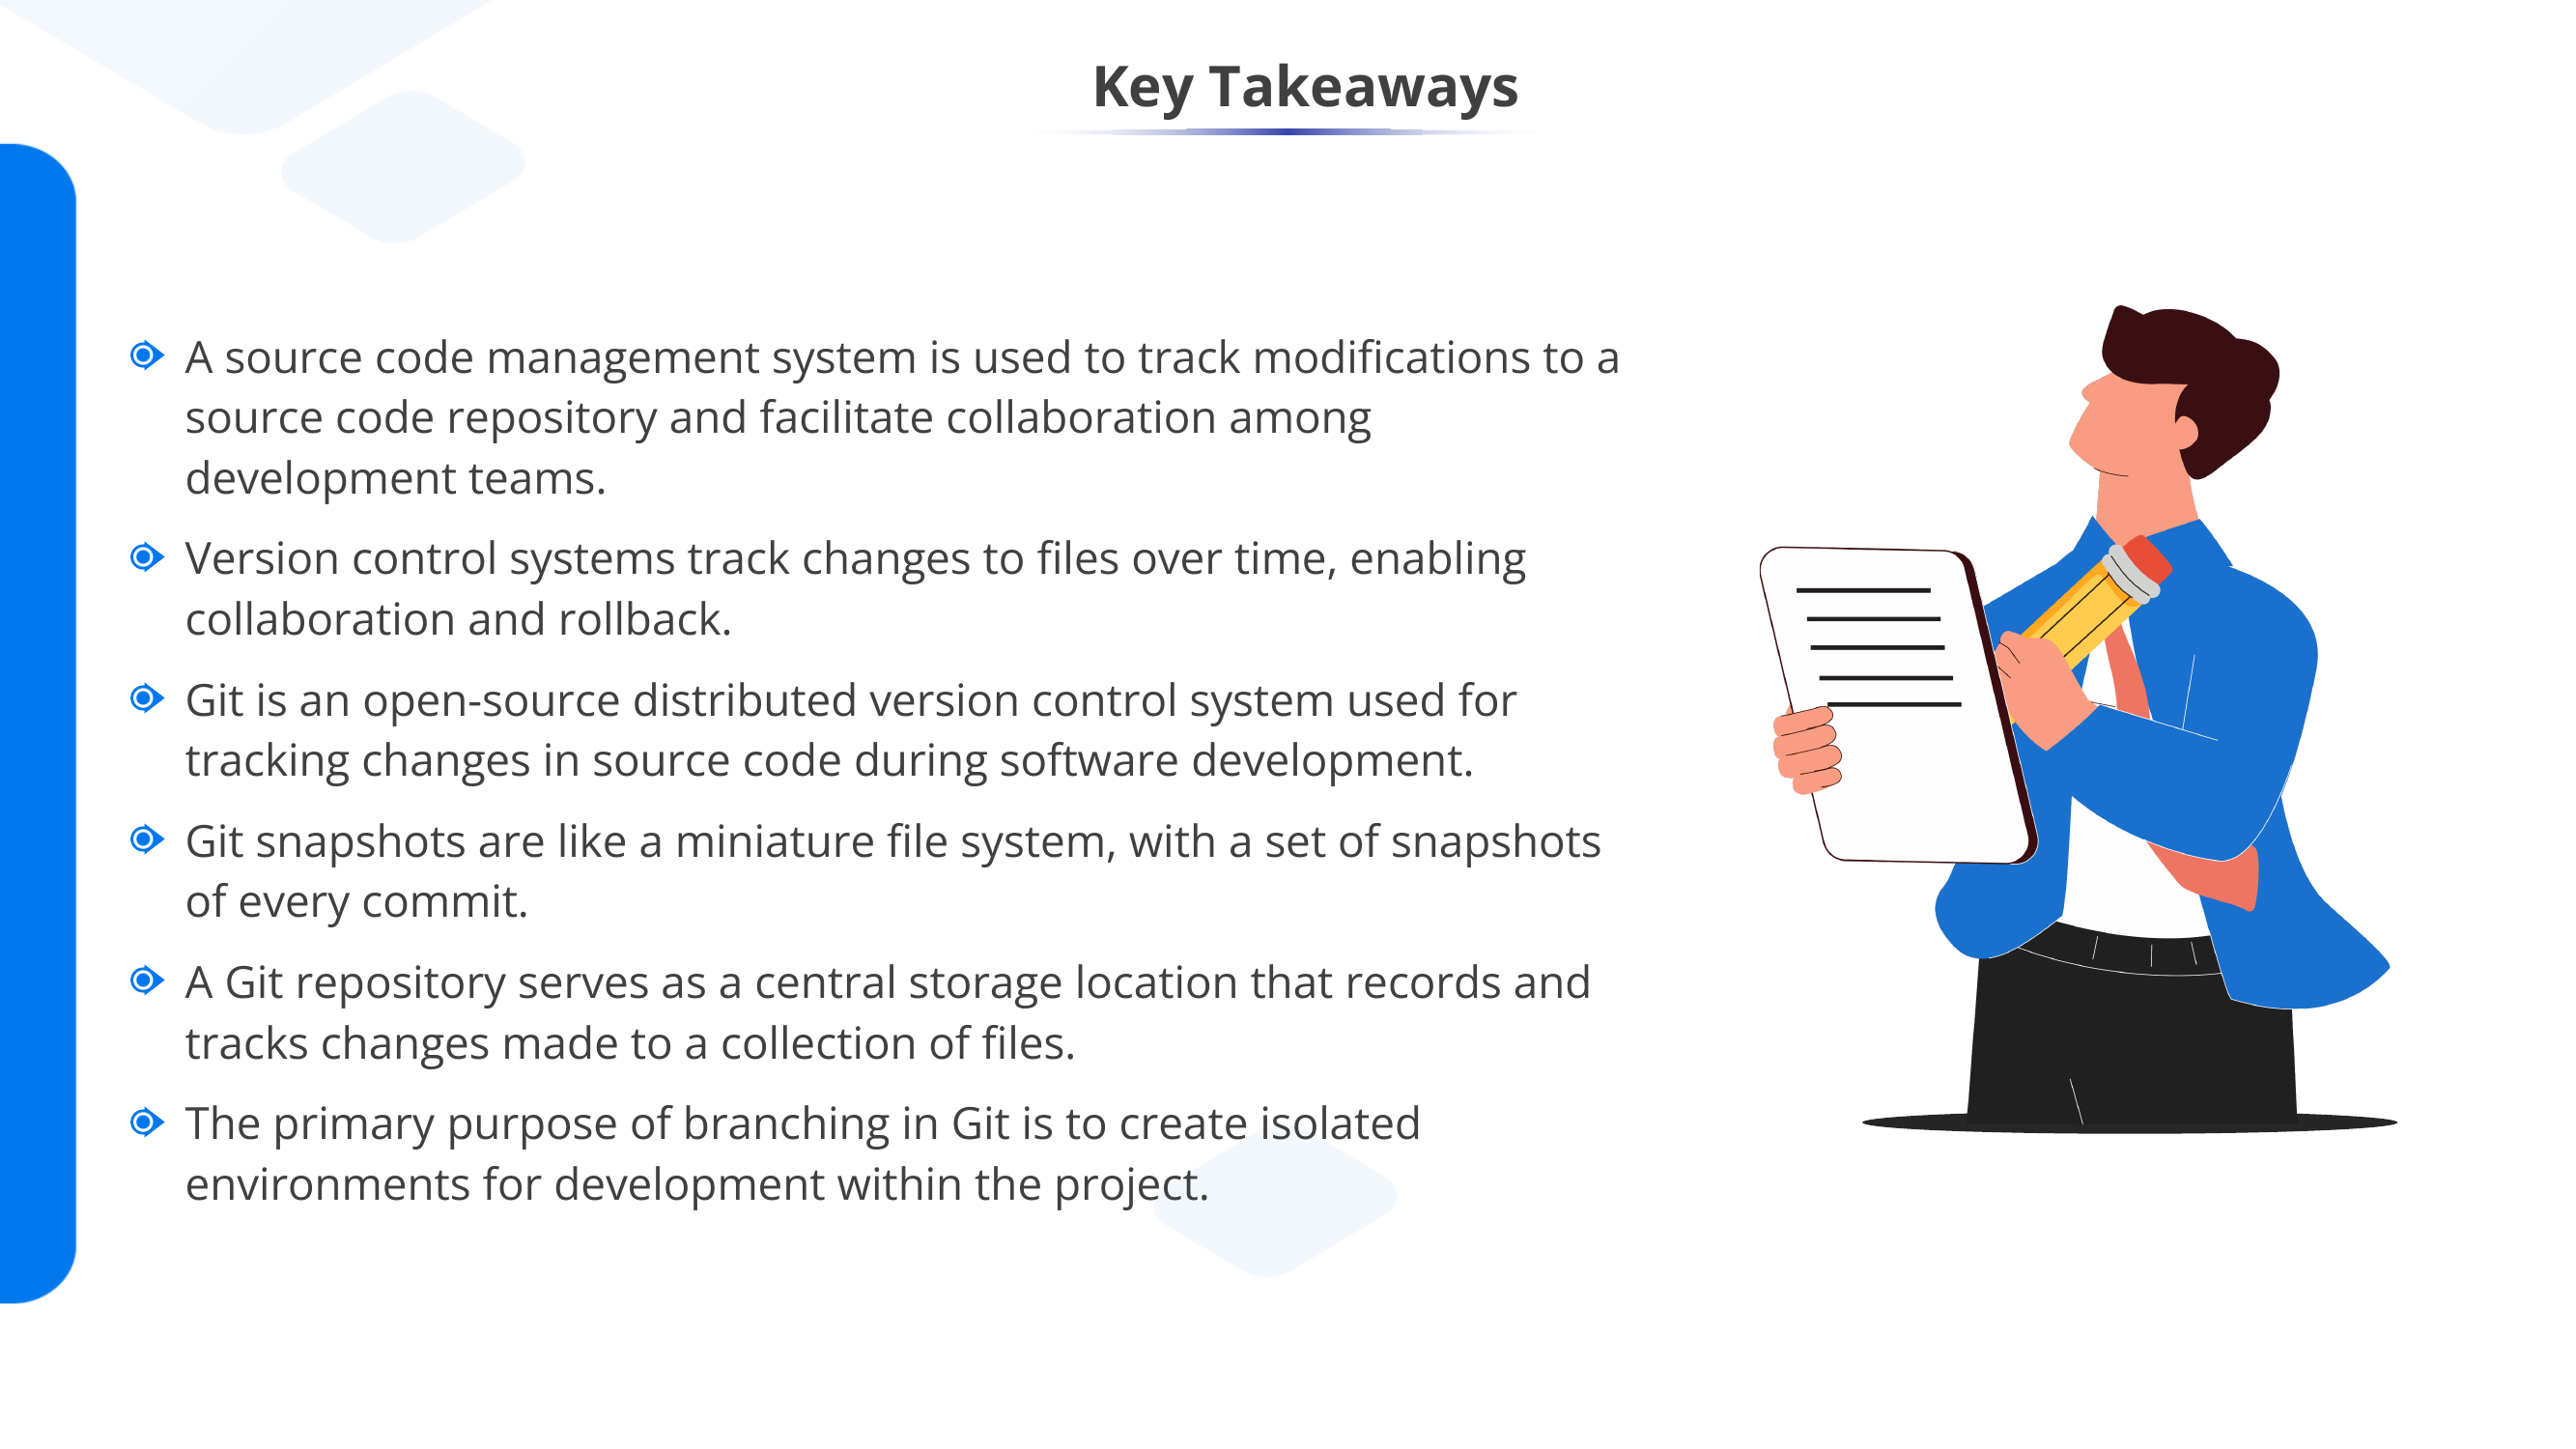

A source code management system is used to track modifications to a source code repository and facilitate collaboration among development teams.
Version control systems track changes to files over time, enabling collaboration and rollback.
Git is an open-source distributed version control system used for tracking changes in source code during software development.
Git snapshots are like a miniature file system, with a set of snapshots of every commit.
A Git repository serves as a central storage location that records and tracks changes made to a collection of files.
The primary purpose of branching in Git is to create isolated environments for development within the project.